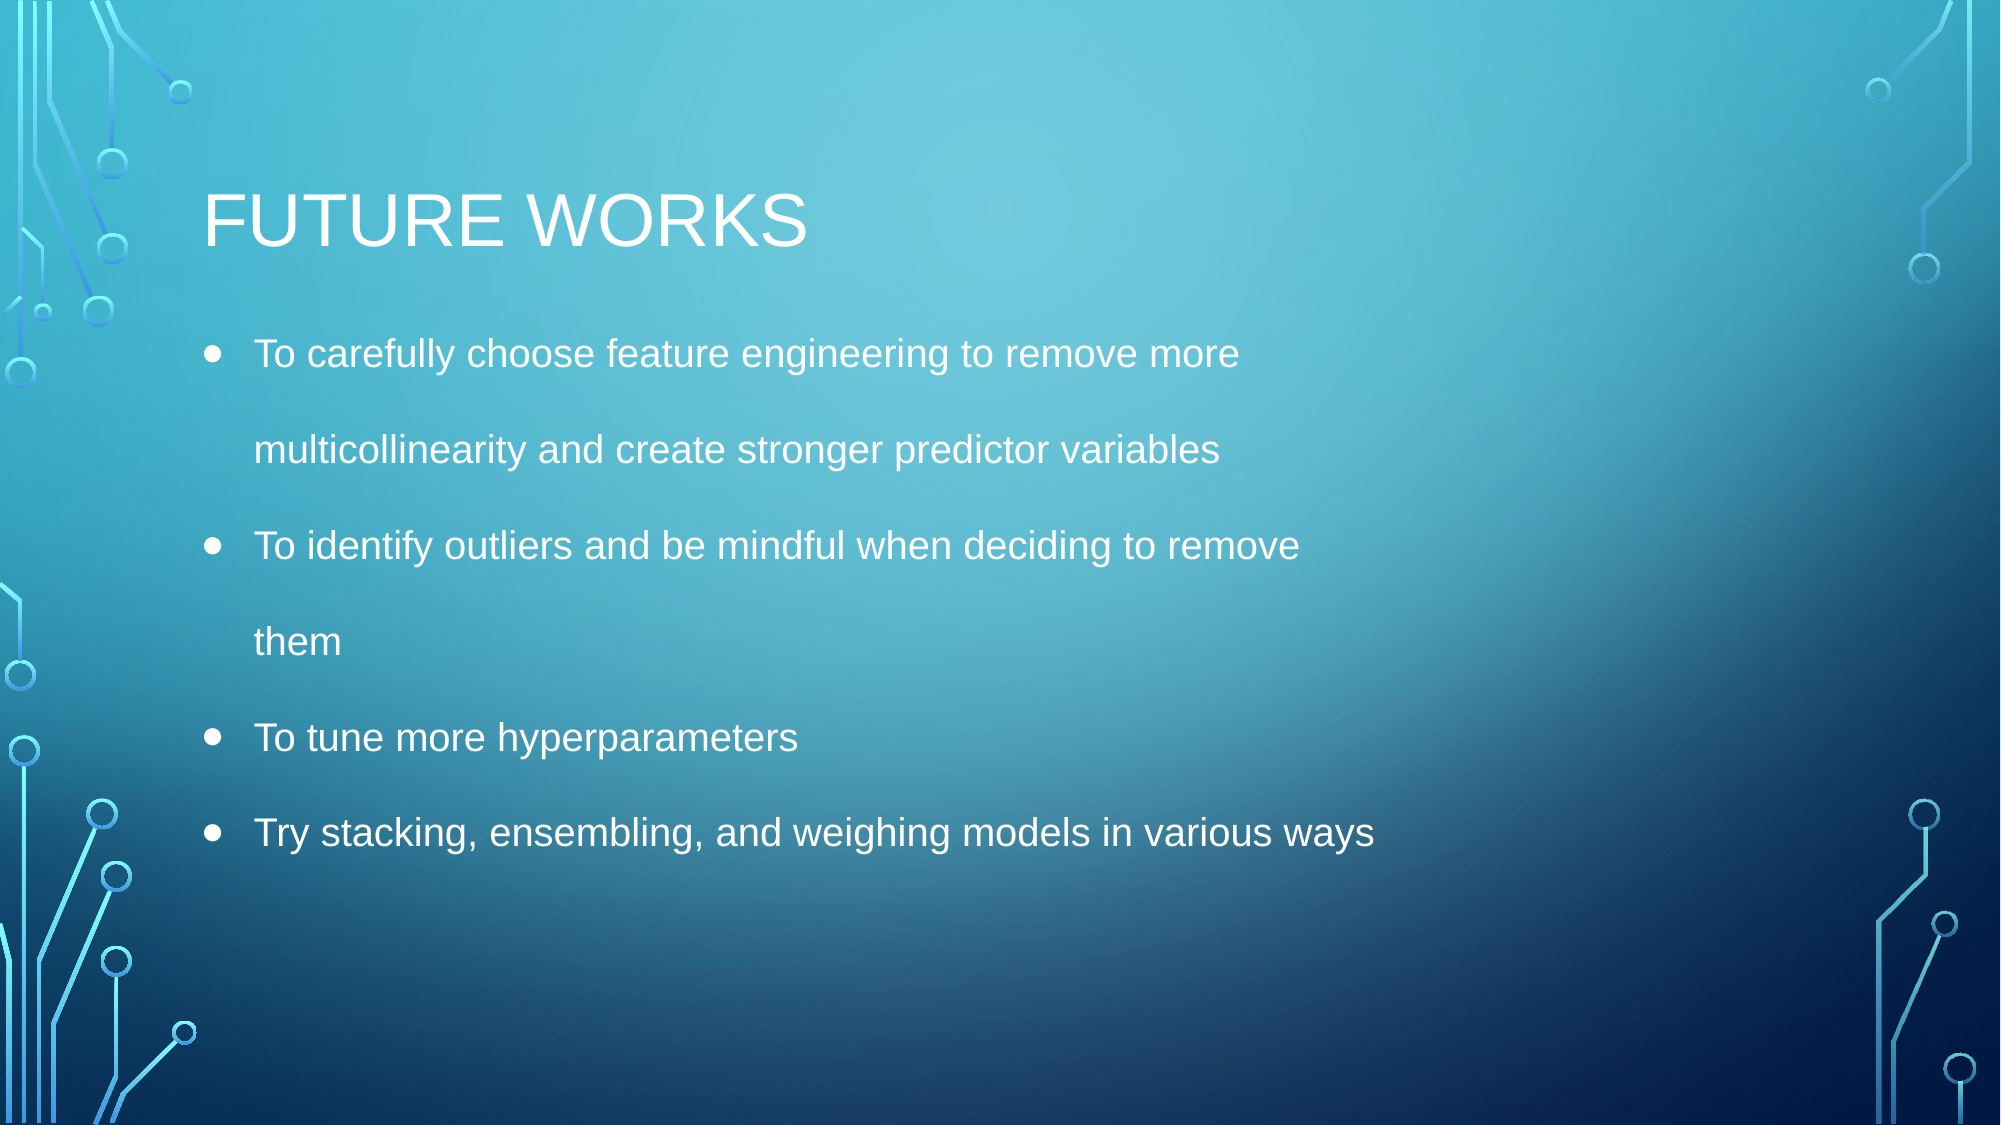

# Future works
To carefully choose feature engineering to remove more multicollinearity and create stronger predictor variables
To identify outliers and be mindful when deciding to remove them
To tune more hyperparameters
Try stacking, ensembling, and weighing models in various ways